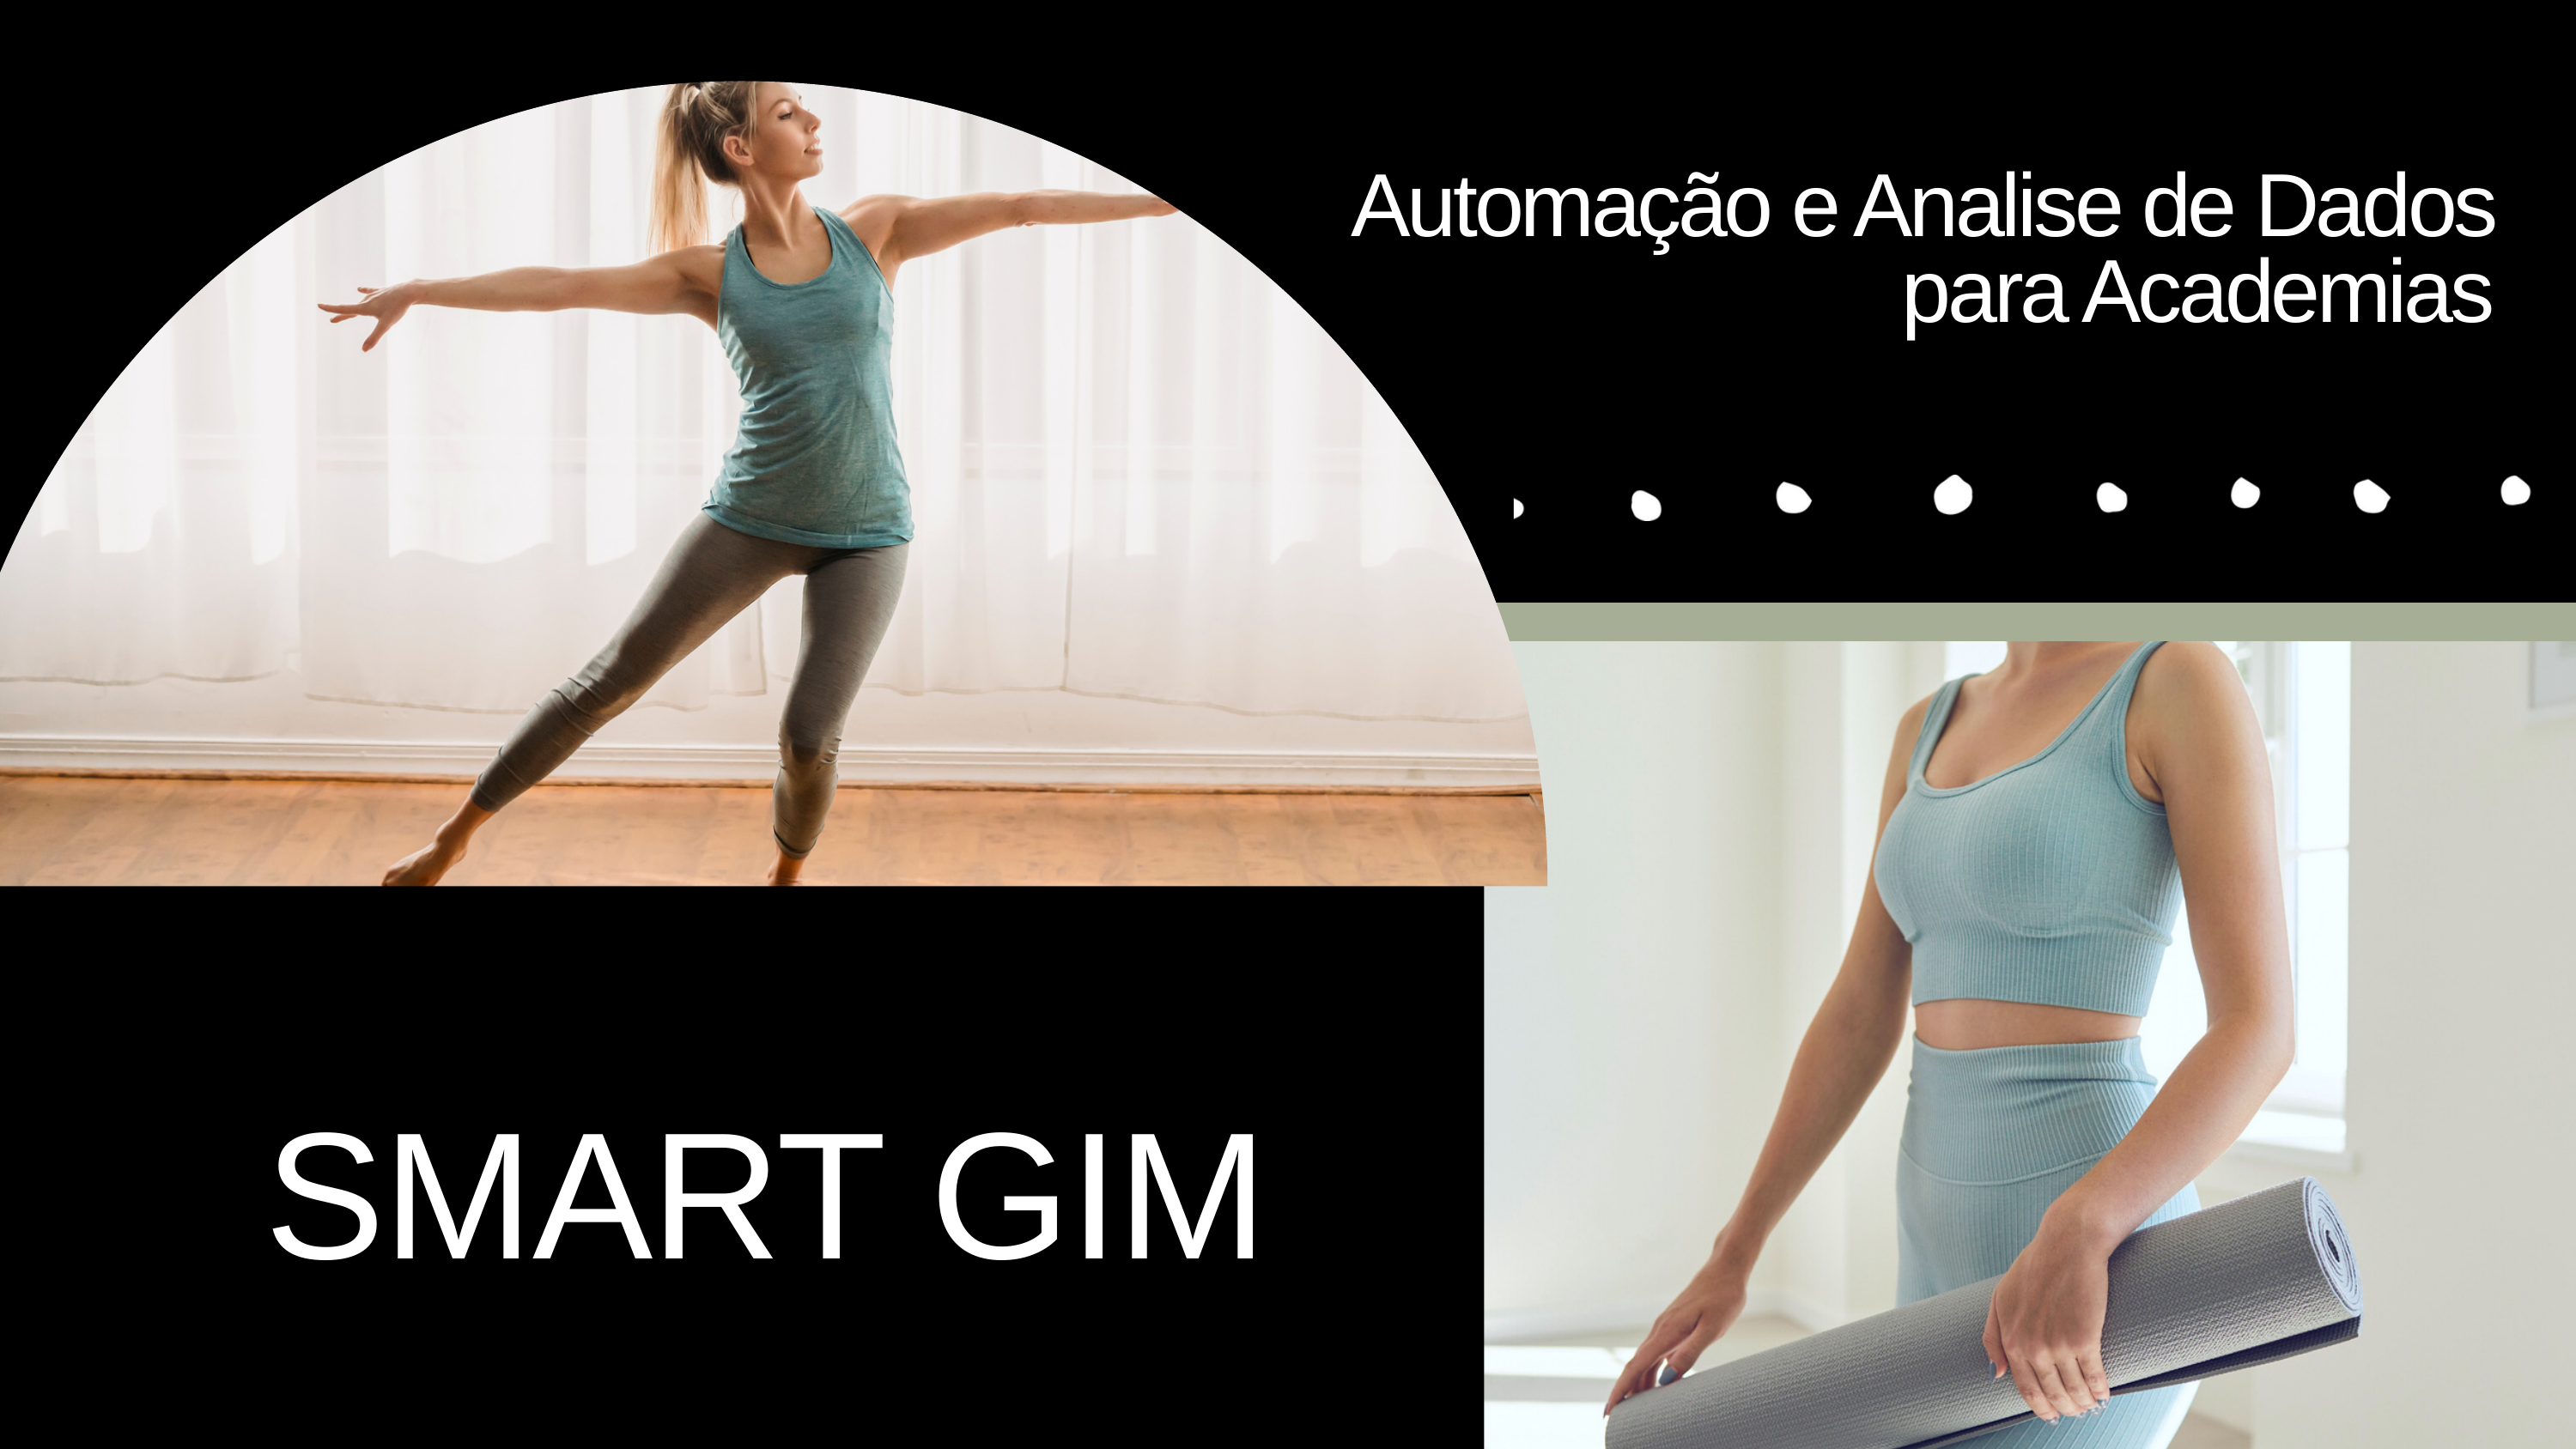

Automação e Analise de Dados para Academias

SMART GIM